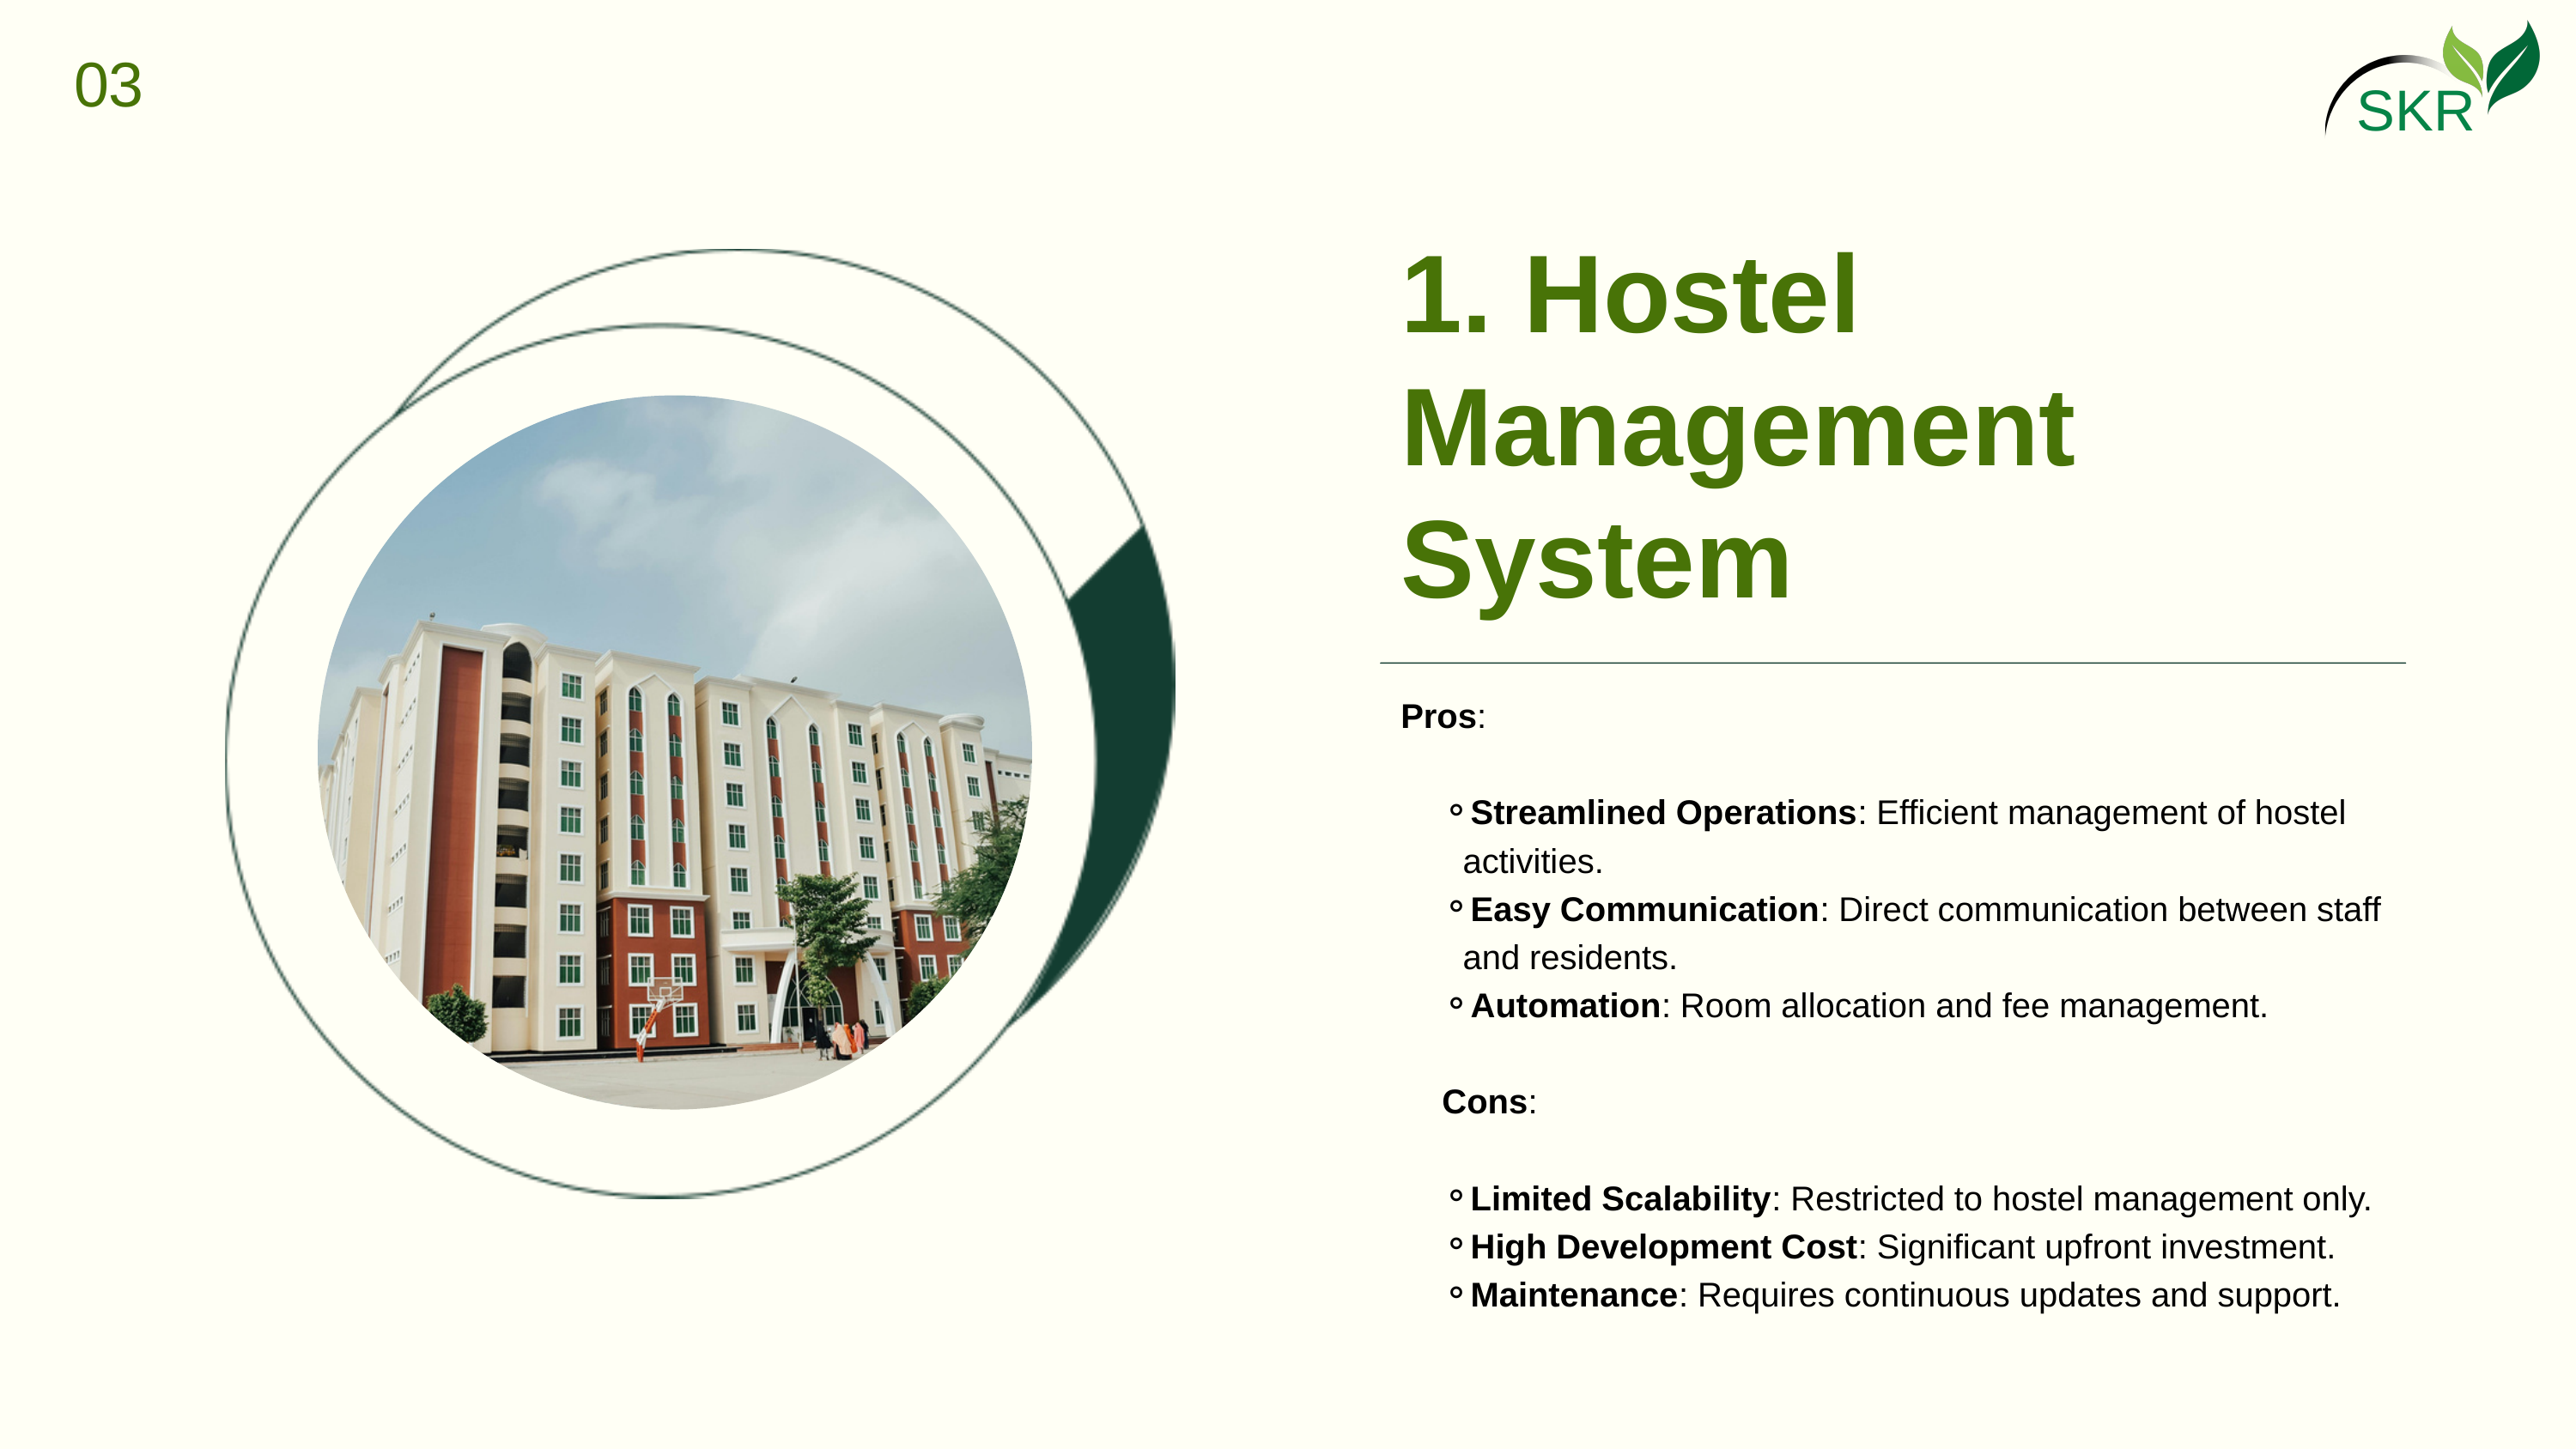

03

SKR
1. Hostel Management System

Pros:

Streamlined Operations: Efficient management of hostel activities.
Easy Communication: Direct communication between staff and residents.
Automation: Room allocation and fee management.

Cons:

Limited Scalability: Restricted to hostel management only.
High Development Cost: Significant upfront investment.
Maintenance: Requires continuous updates and support.